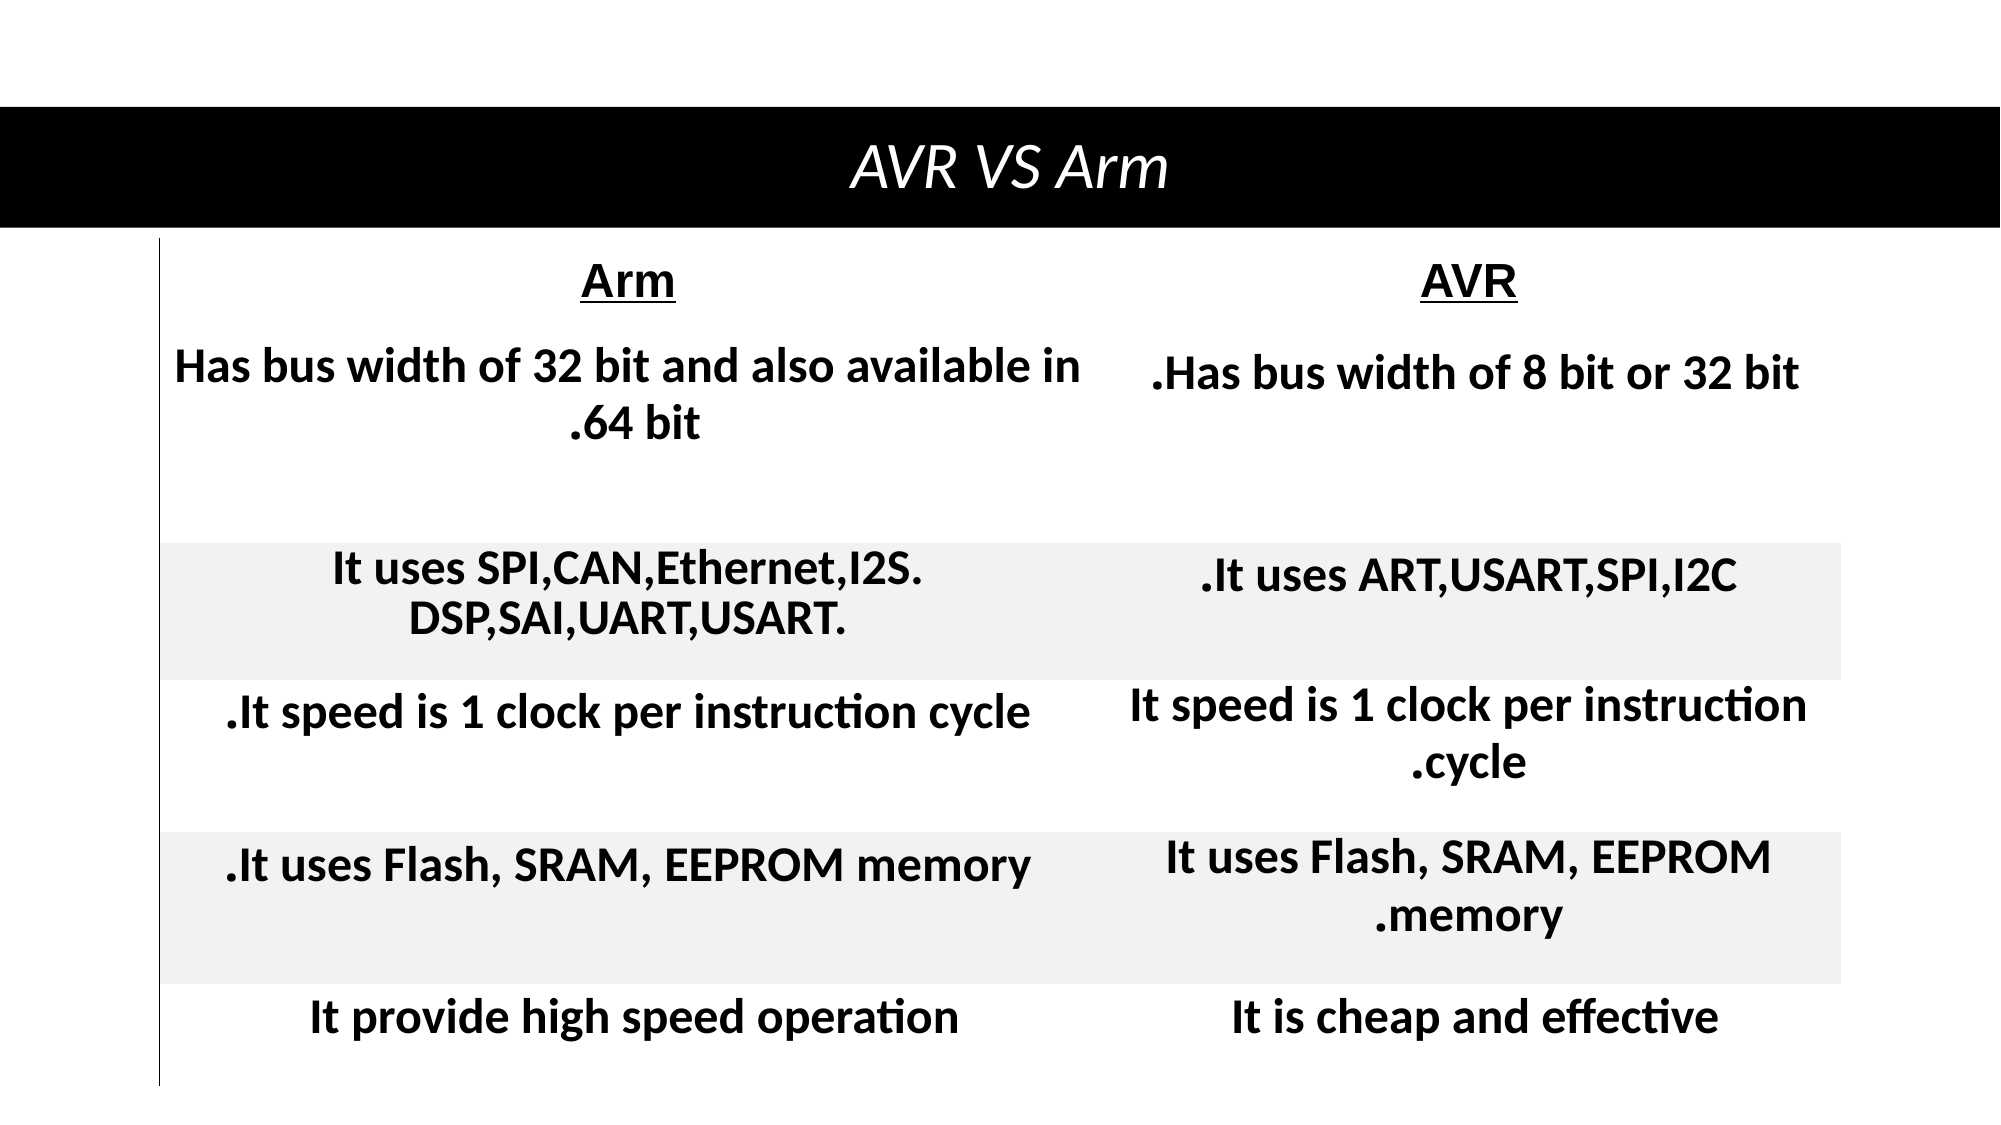

# AVR VS Arm

| Arm | AVR |
| --- | --- |
| Has bus width of 32 bit and also available in 64 bit. | Has bus width of 8 bit or 32 bit. |
| It uses SPI,CAN,Ethernet,I2S. DSP,SAI,UART,USART. | It uses ART,USART,SPI,I2C. |
| It speed is 1 clock per instruction cycle. | It speed is 1 clock per instruction cycle. |
| It uses Flash, SRAM, EEPROM memory. | It uses Flash, SRAM, EEPROM memory. |
| It provide high speed operation | It is cheap and effective |